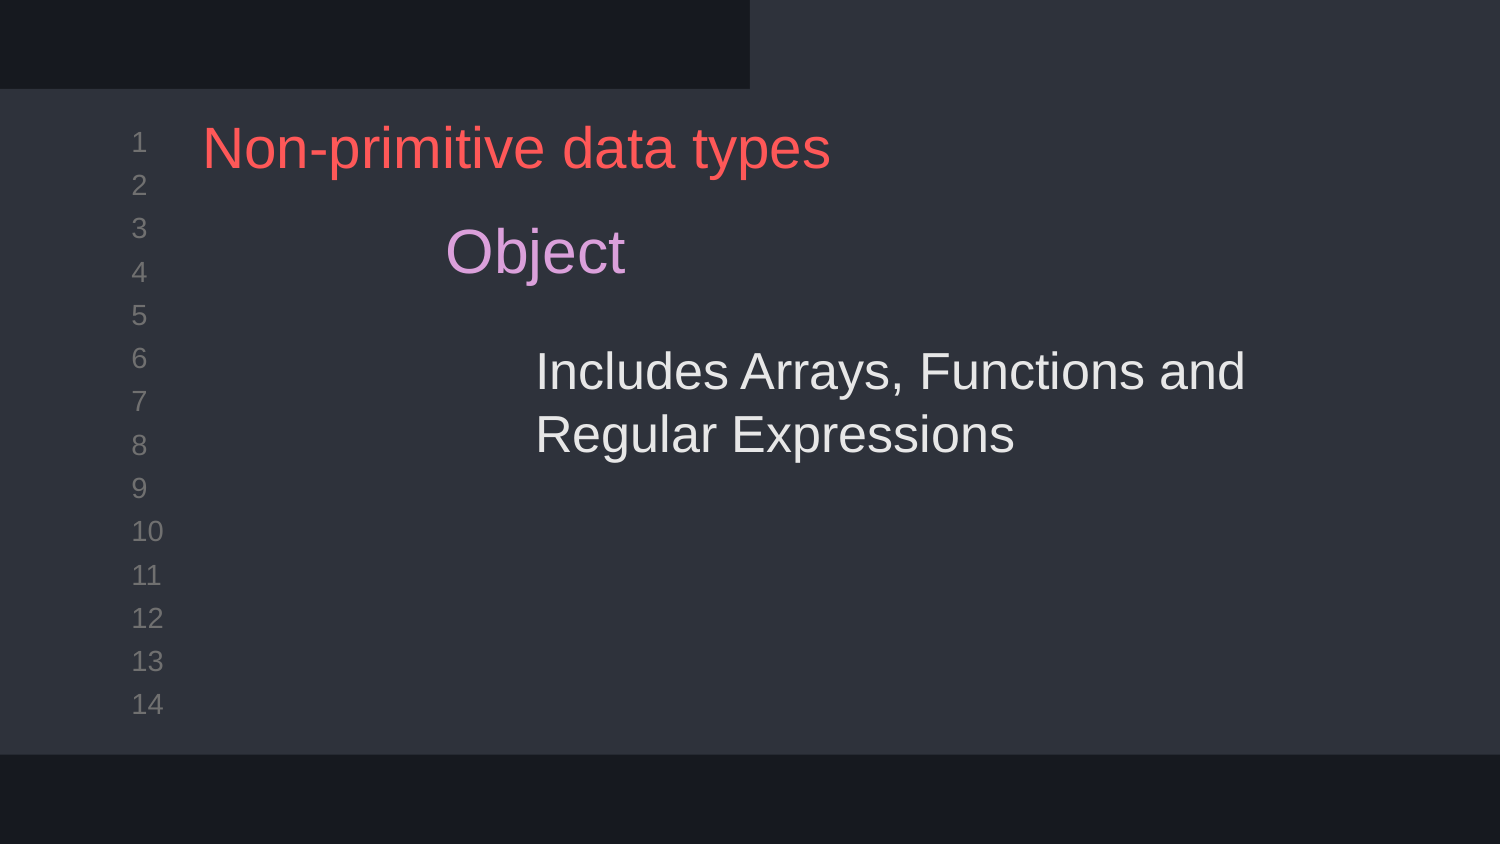

# Non-primitive data types
Object
Includes Arrays, Functions and Regular Expressions